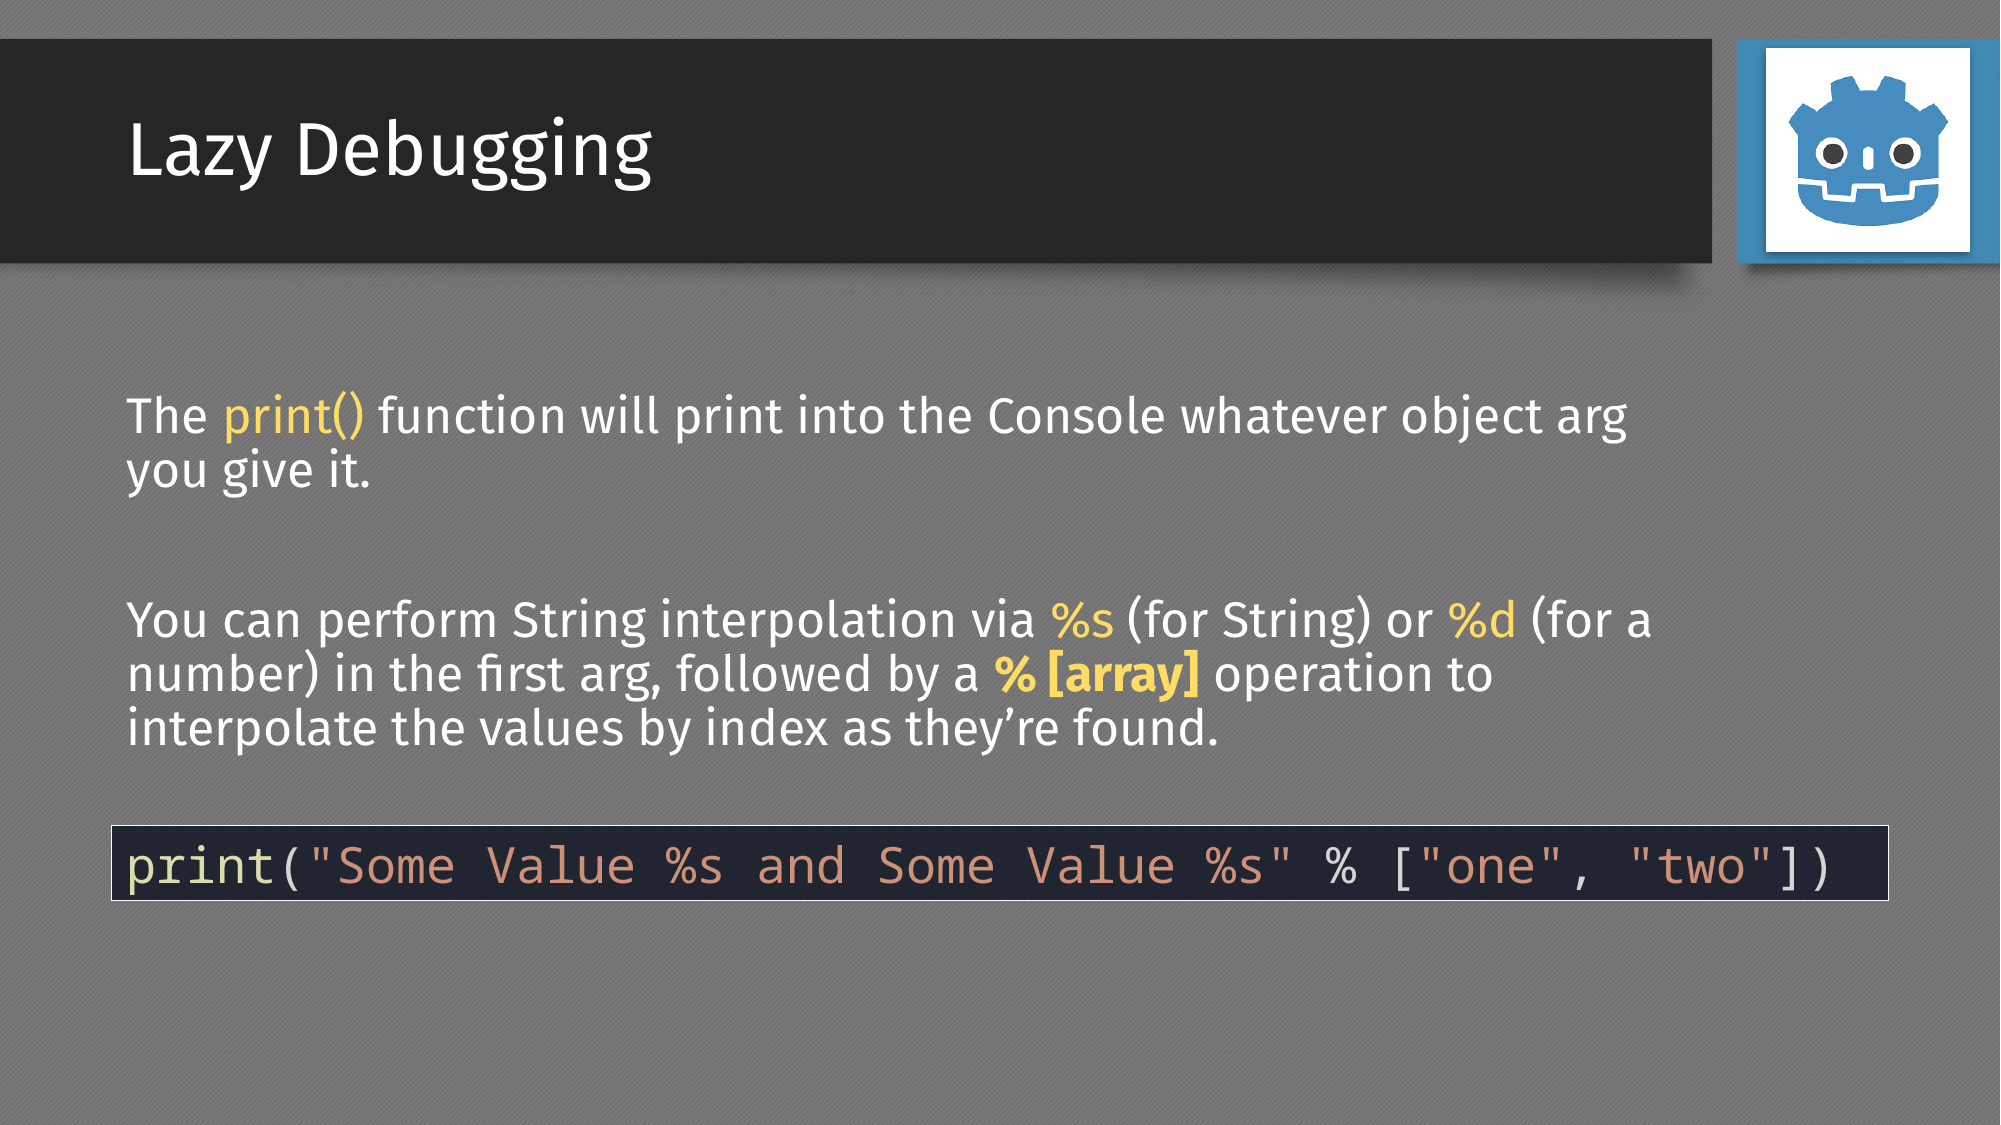

# Lazy Debugging
The print() function will print into the Console whatever object arg you give it.

You can perform String interpolation via %s (for String) or %d (for a number) in the first arg, followed by a % [array] operation to interpolate the values by index as they’re found.
print("Some Value %s and Some Value %s" % ["one", "two"])